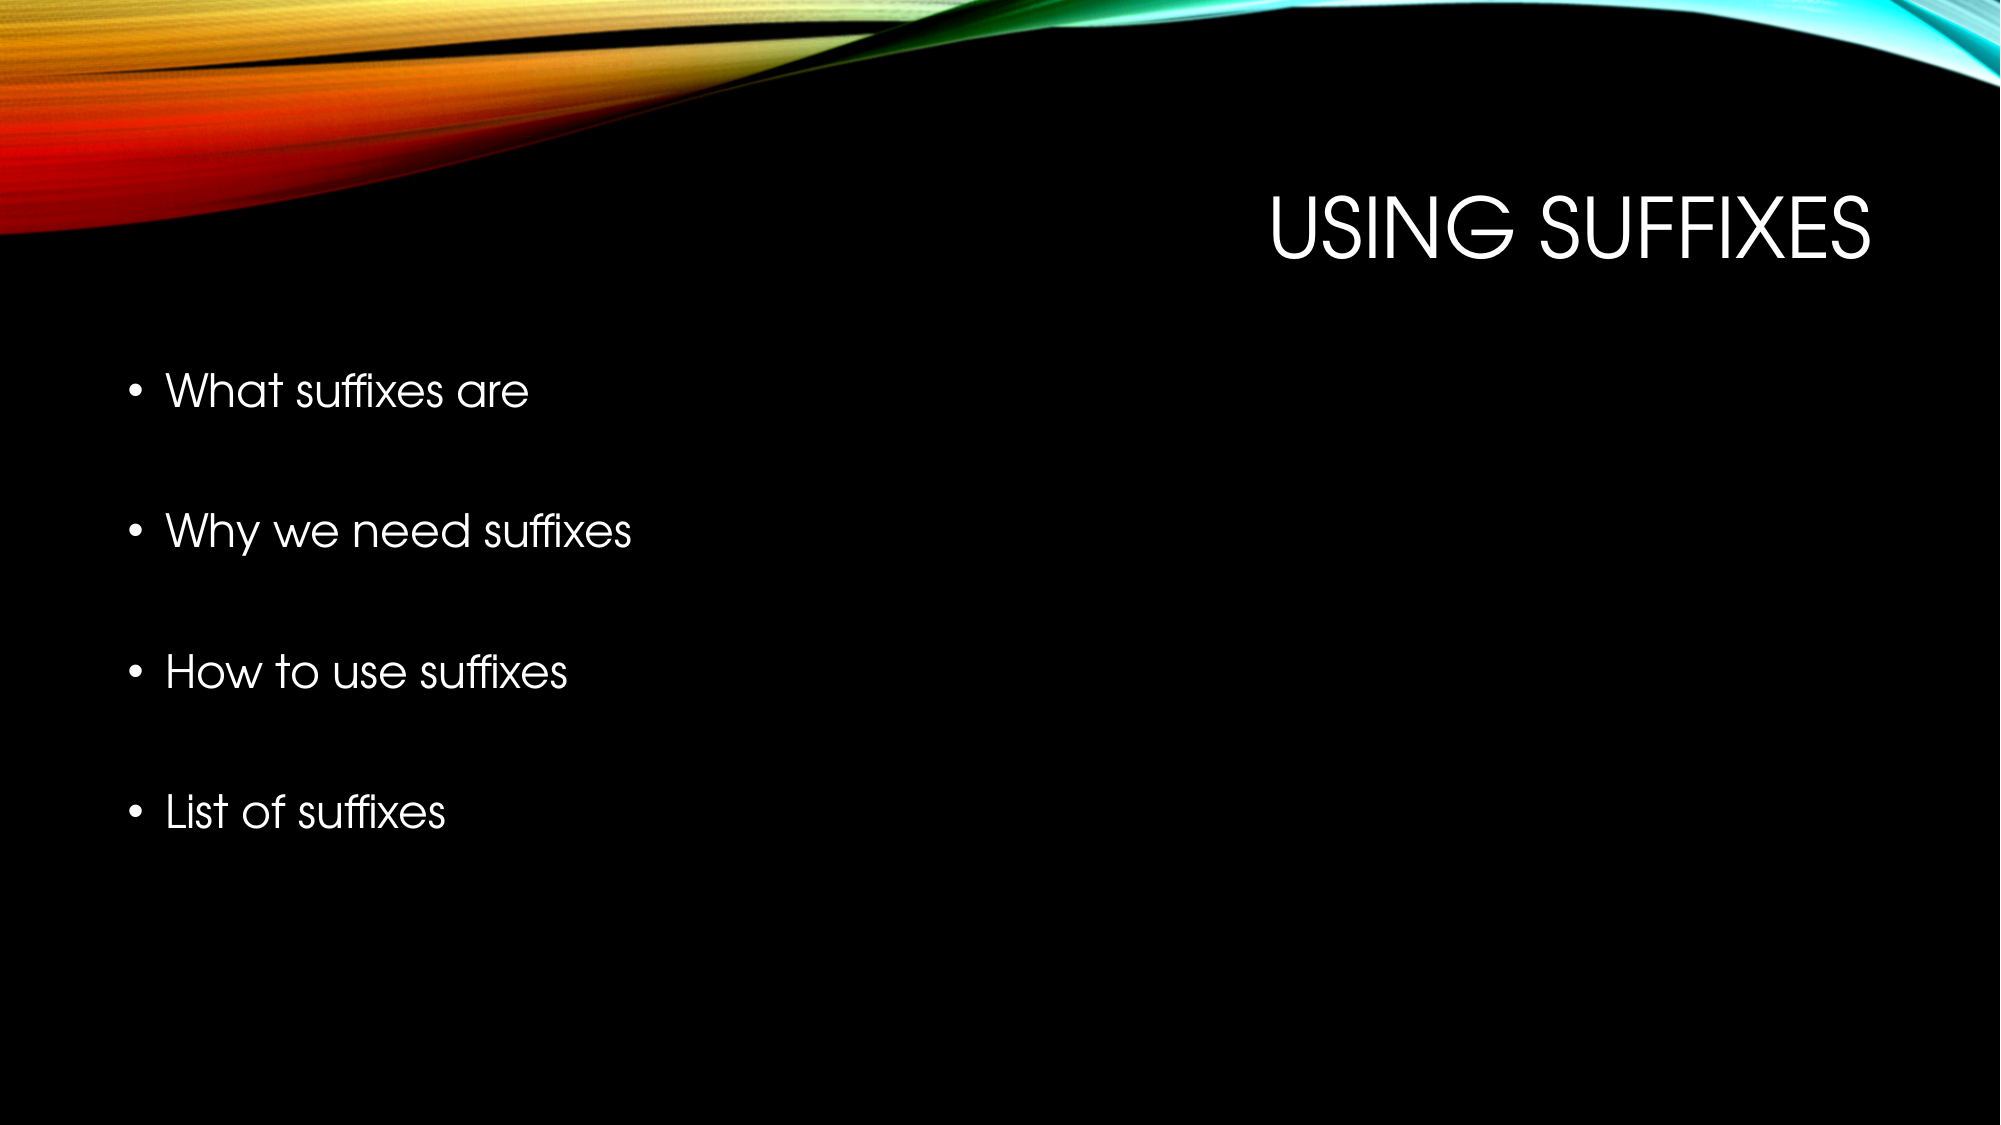

# Using suffixes
What suffixes are

Why we need suffixes

How to use suffixes

List of suffixes